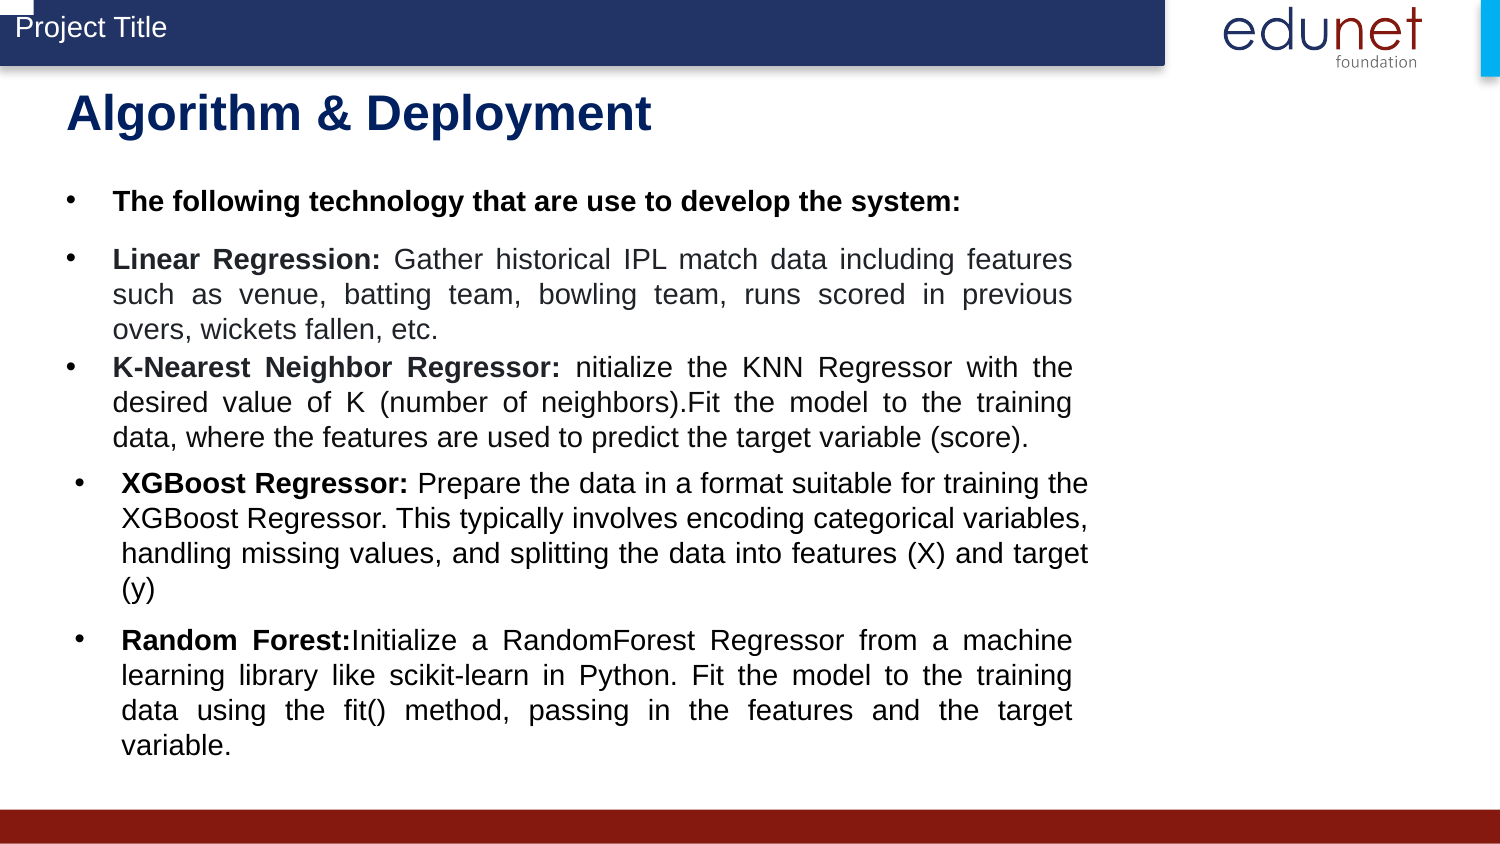

# Algorithm & Deployment
The following technology that are use to develop the system:
Linear Regression: Gather historical IPL match data including features such as venue, batting team, bowling team, runs scored in previous overs, wickets fallen, etc.

K-Nearest Neighbor Regressor: nitialize the KNN Regressor with the desired value of K (number of neighbors).Fit the model to the training data, where the features are used to predict the target variable (score).

XGBoost Regressor: Prepare the data in a format suitable for training the XGBoost Regressor. This typically involves encoding categorical variables, handling missing values, and splitting the data into features (X) and target (y)

Random Forest:Initialize a RandomForest Regressor from a machine learning library like scikit-learn in Python. Fit the model to the training data using the fit() method, passing in the features and the target variable.